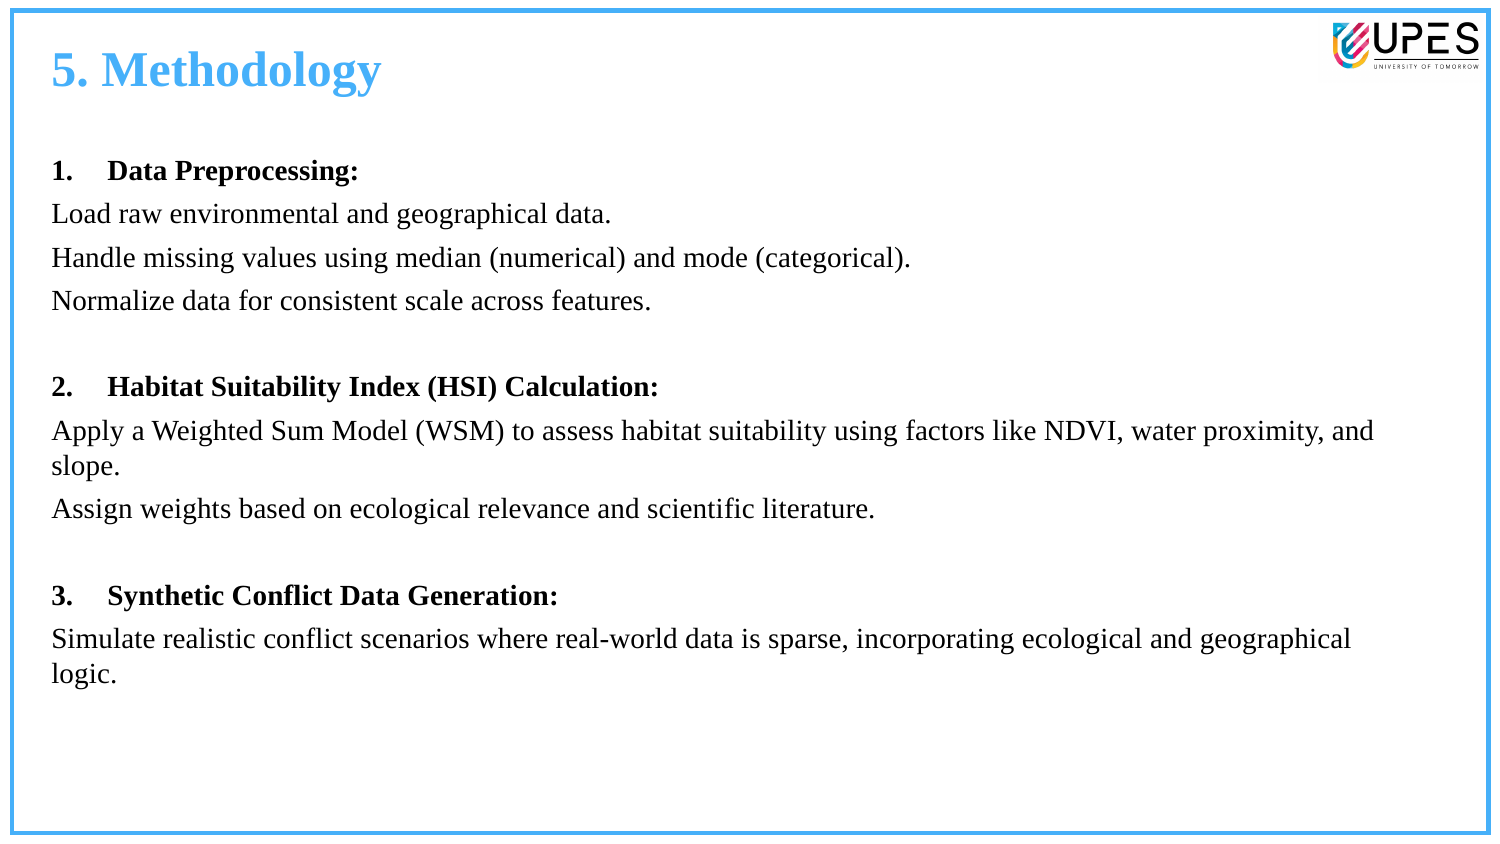

5. Methodology

Data Preprocessing:
Load raw environmental and geographical data.
Handle missing values using median (numerical) and mode (categorical).
Normalize data for consistent scale across features.

Habitat Suitability Index (HSI) Calculation:
Apply a Weighted Sum Model (WSM) to assess habitat suitability using factors like NDVI, water proximity, and slope.
Assign weights based on ecological relevance and scientific literature.

Synthetic Conflict Data Generation:
Simulate realistic conflict scenarios where real-world data is sparse, incorporating ecological and geographical logic.